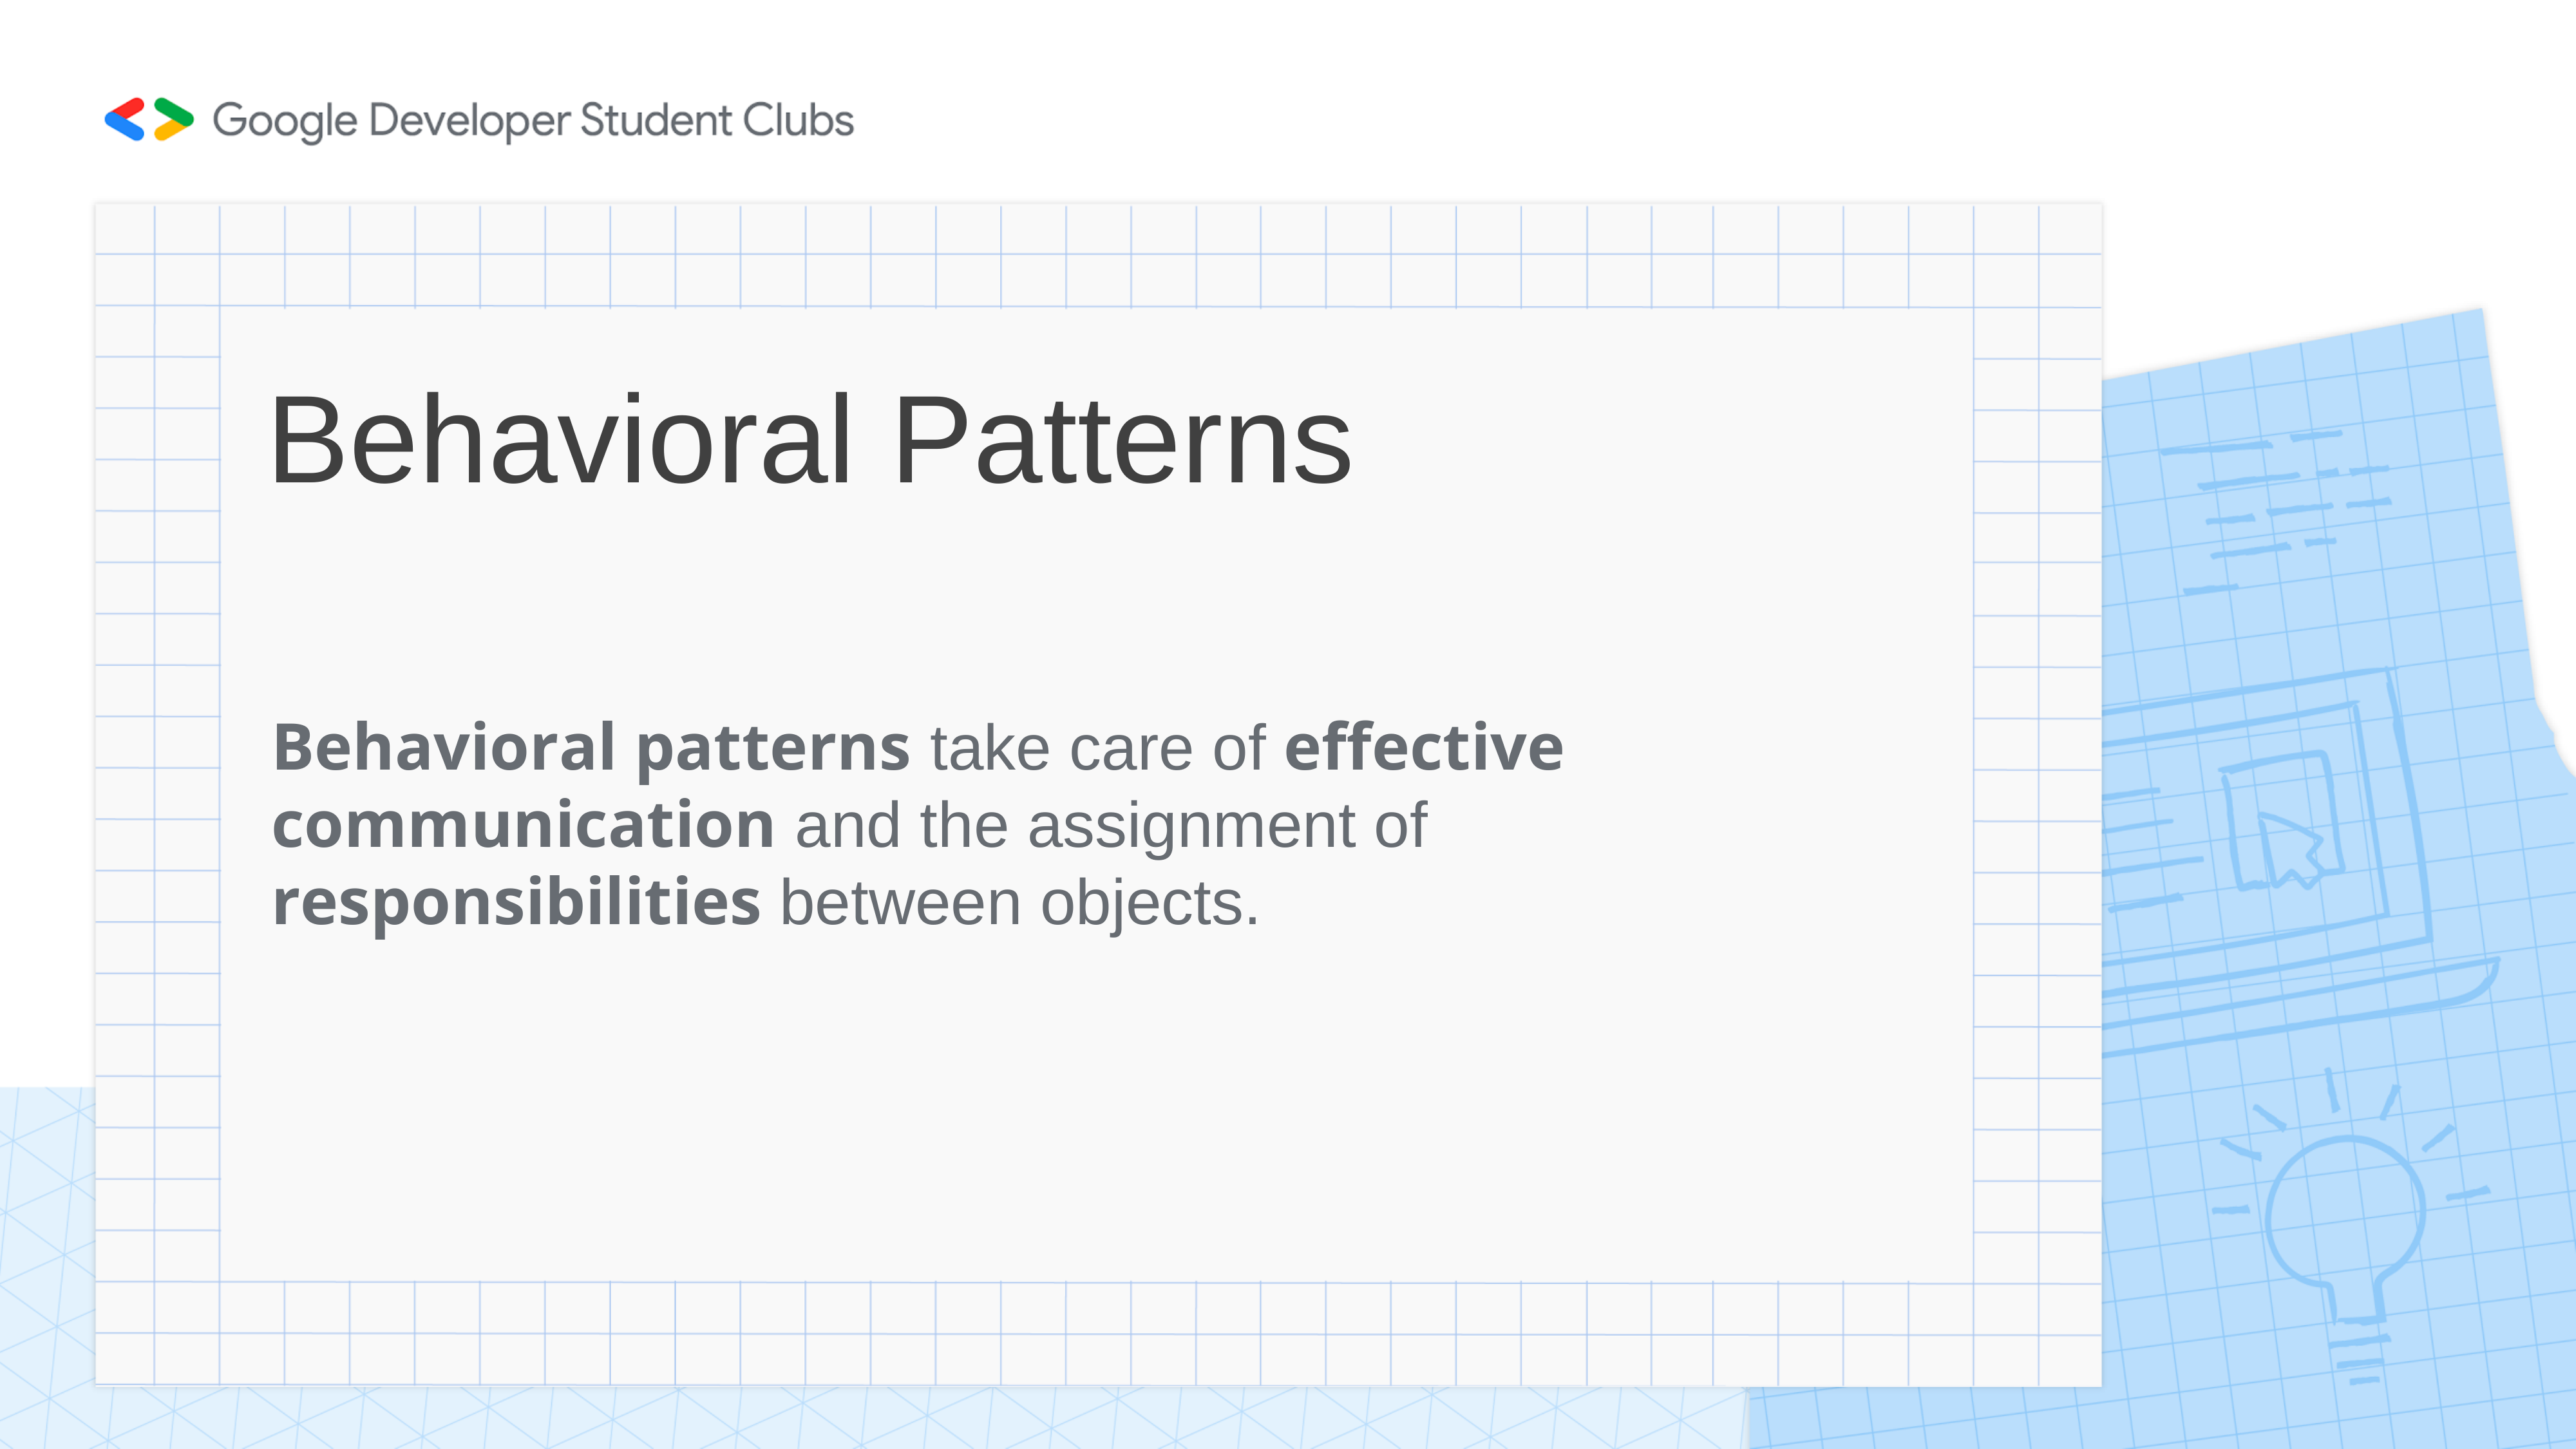

# Behavioral Patterns
Behavioral patterns take care of effective communication and the assignment of responsibilities between objects.